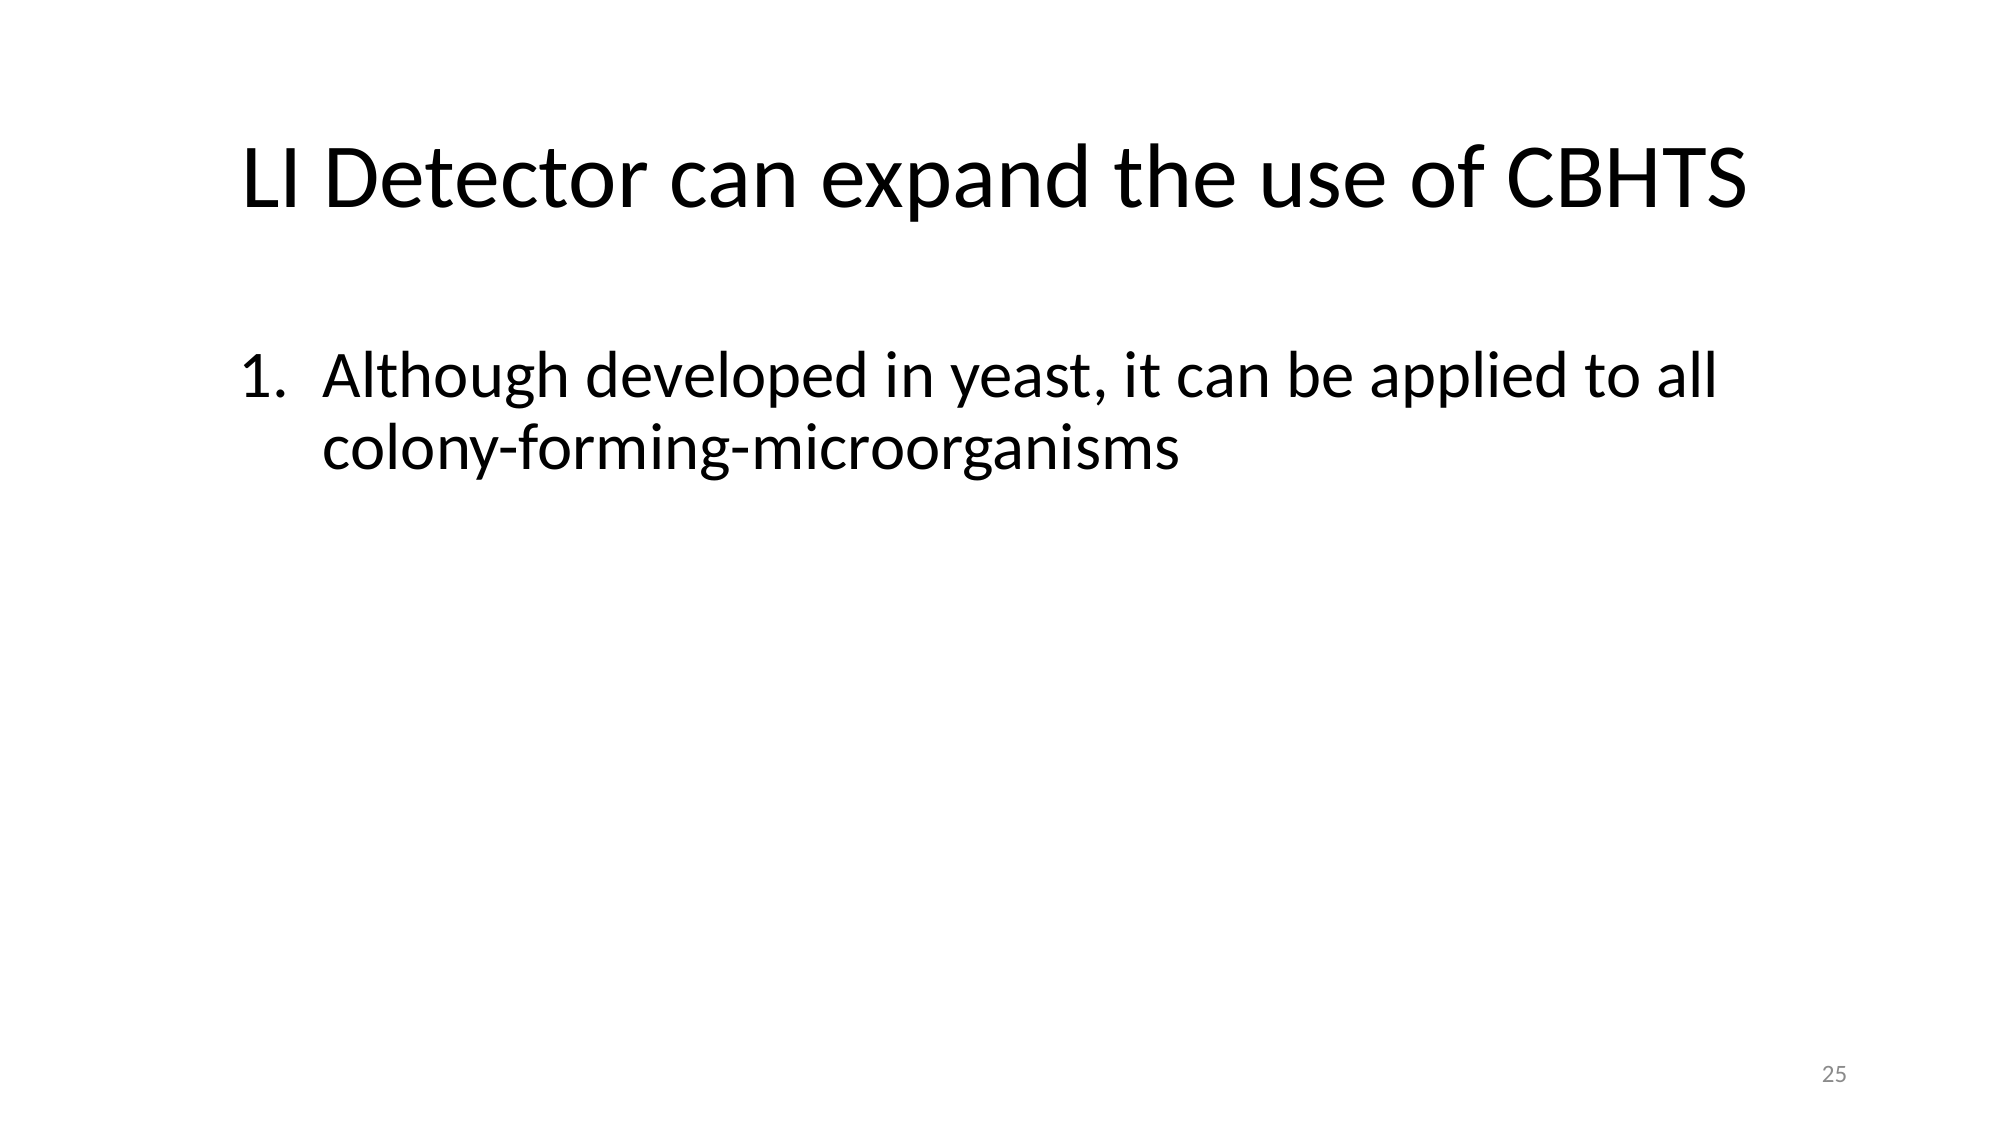

# LI Detector can expand the use of CBHTS
Although developed in yeast, it can be applied to all colony-forming-microorganisms

25